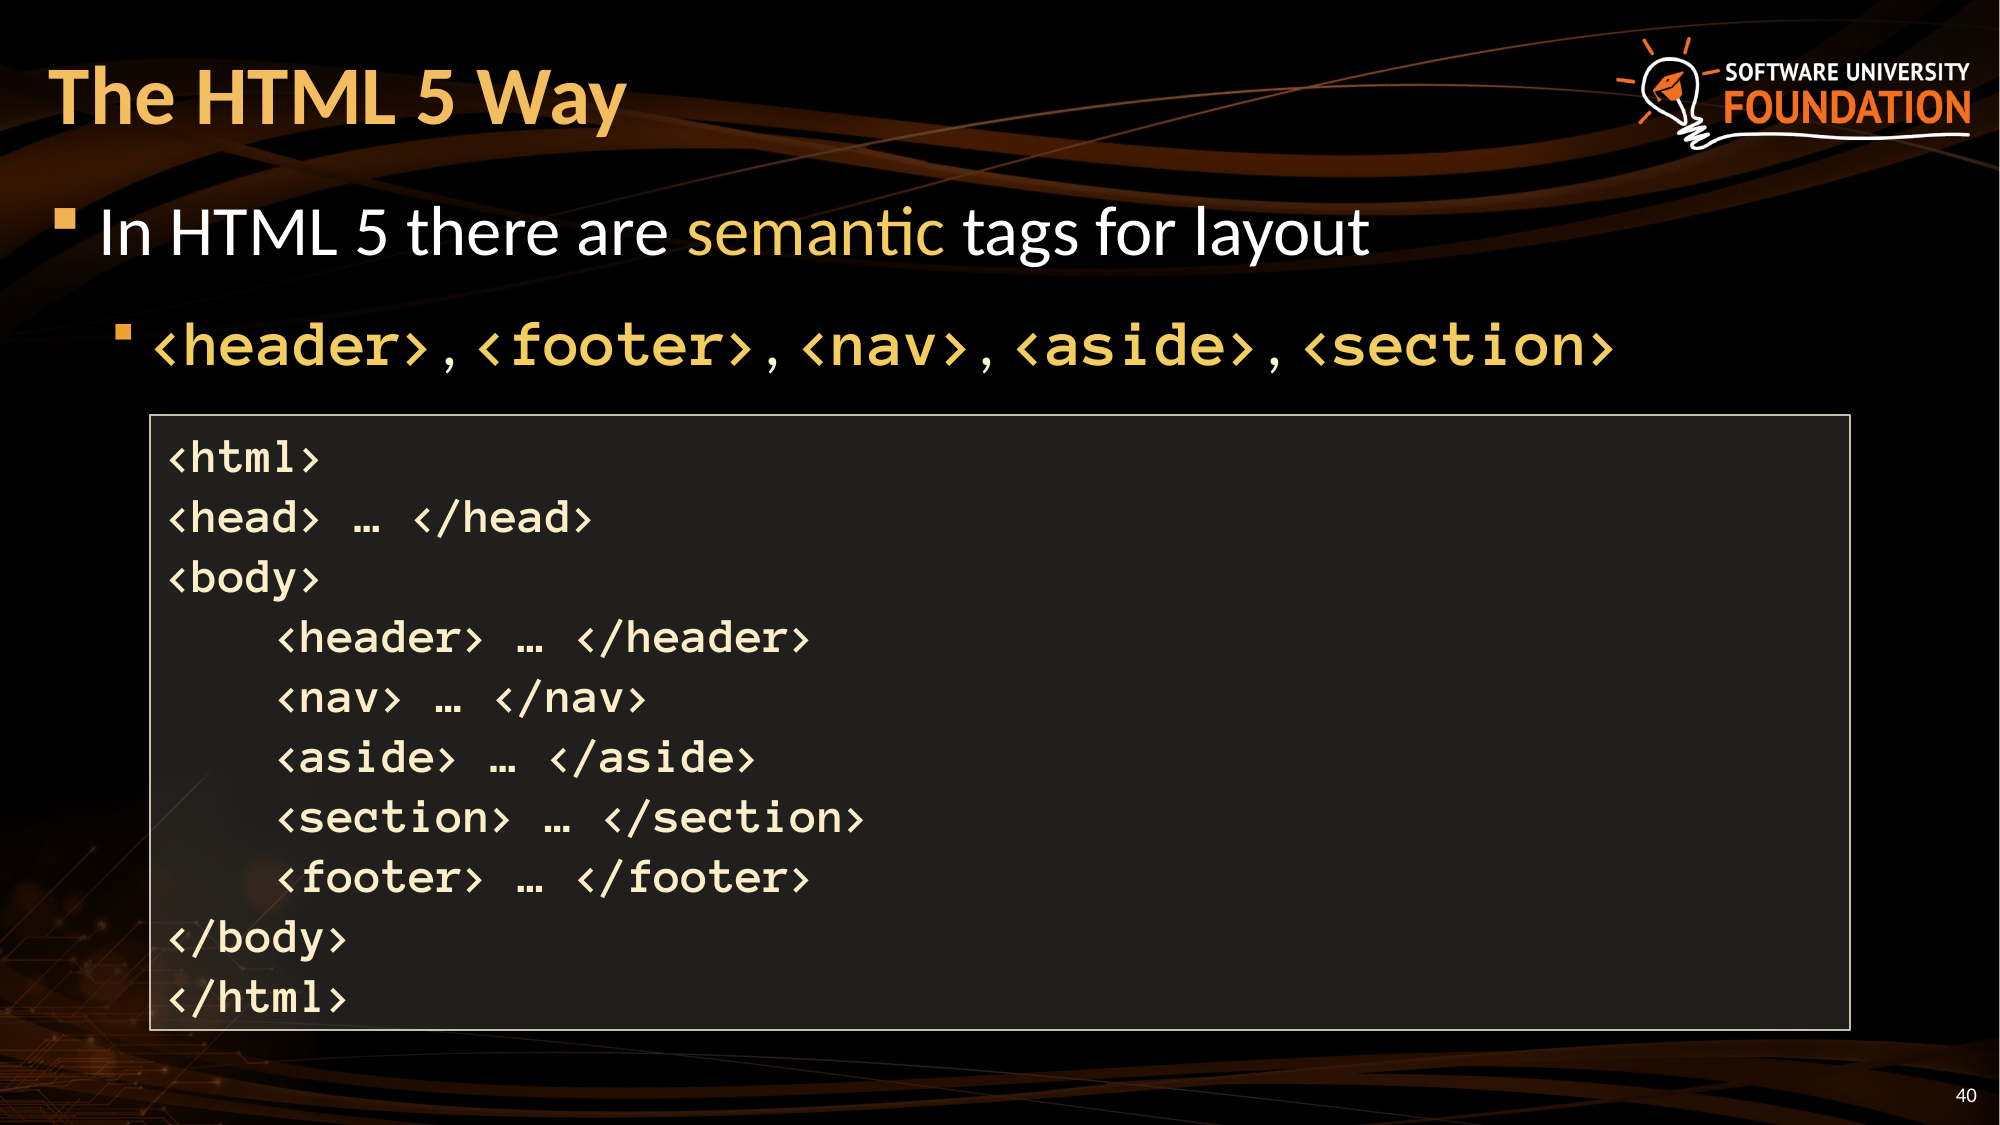

# The HTML 5 Way
In HTML 5 there are semantic tags for layout
<header>, <footer>, <nav>, <aside>, <section>
<html>
<head> … </head>
<body>
    <header> … </header>
    <nav> … </nav>
    <aside> … </aside>
    <section> … </section>
    <footer> … </footer>
</body>
</html>
40